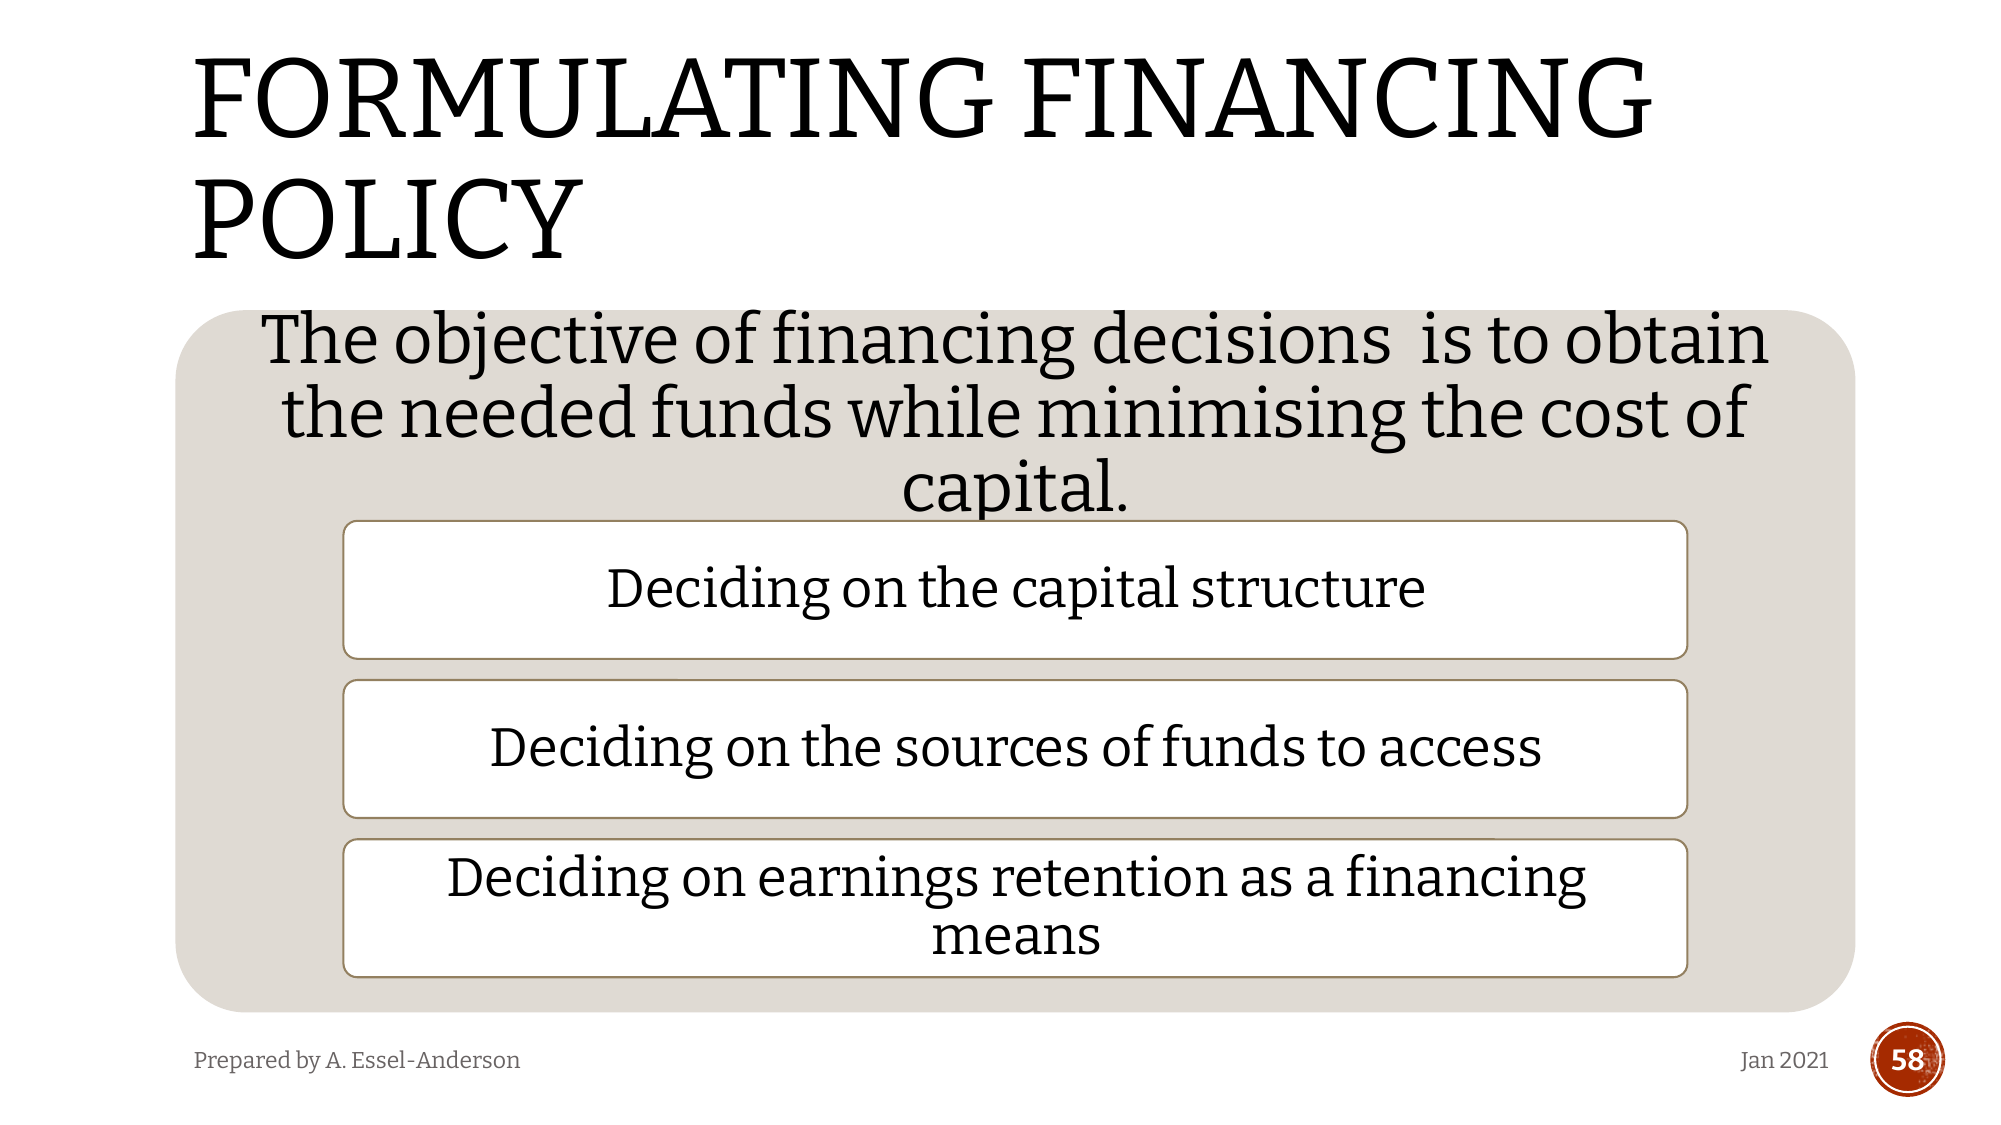

# Formulating financing policy
The objective of financing decisions  is to obtain the needed funds while minimising the cost of capital.
Deciding on the capital structure
Deciding on the sources of funds to access
Deciding on earnings retention as a financing means
Prepared by A. Essel-Anderson
Jan 2021
58